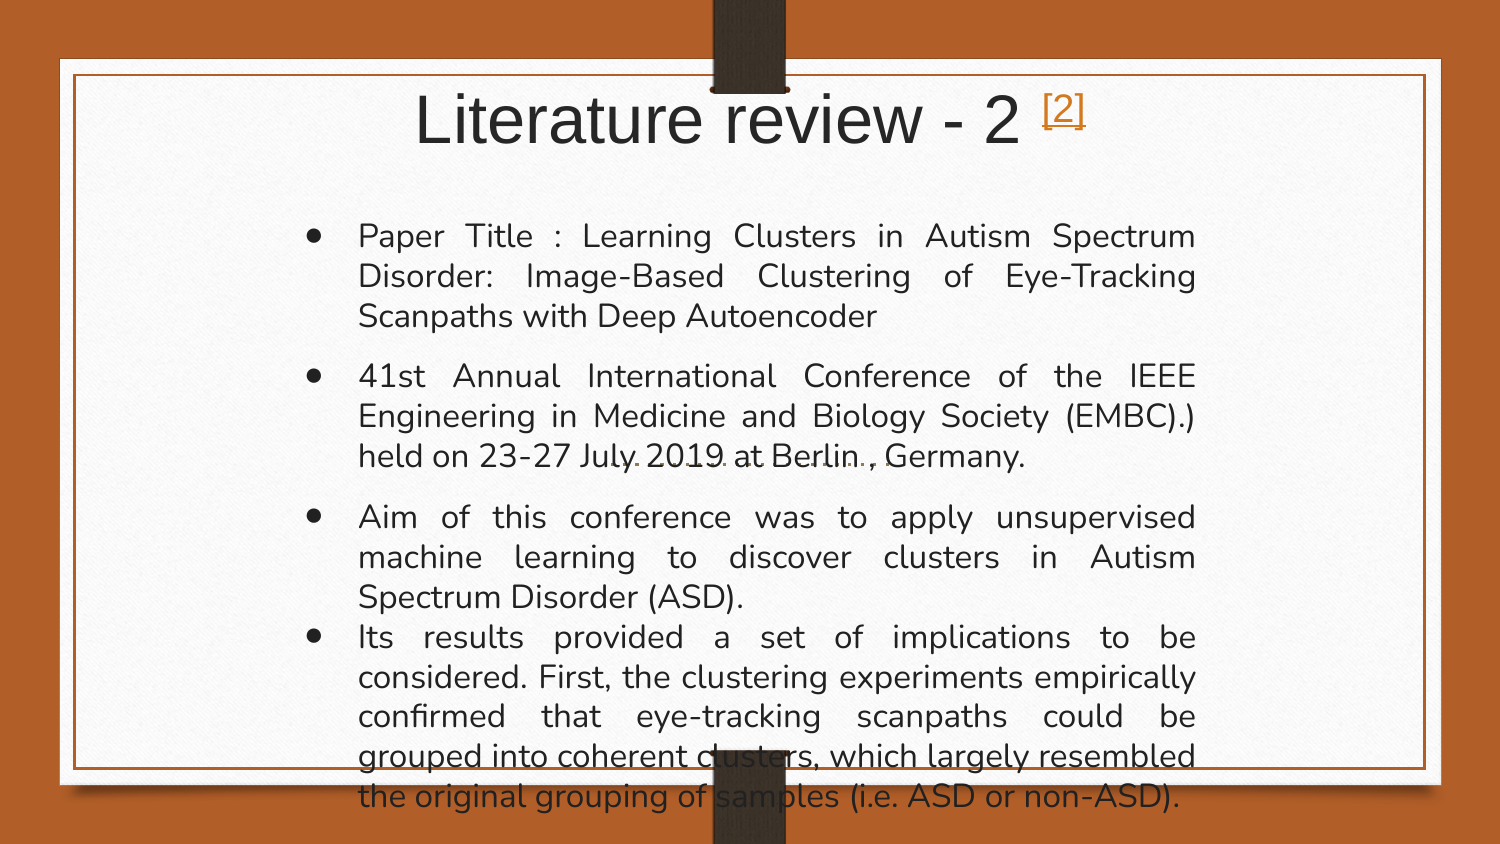

# Literature review - 2 [2]
Paper Title : Learning Clusters in Autism Spectrum Disorder: Image-Based Clustering of Eye-Tracking Scanpaths with Deep Autoencoder
41st Annual International Conference of the IEEE Engineering in Medicine and Biology Society (EMBC).) held on 23-27 July 2019 at Berlin , Germany.
Aim of this conference was to apply unsupervised machine learning to discover clusters in Autism Spectrum Disorder (ASD).
Its results provided a set of implications to be considered. First, the clustering experiments empirically confirmed that eye-tracking scanpaths could be grouped into coherent clusters, which largely resembled the original grouping of samples (i.e. ASD or non-ASD).